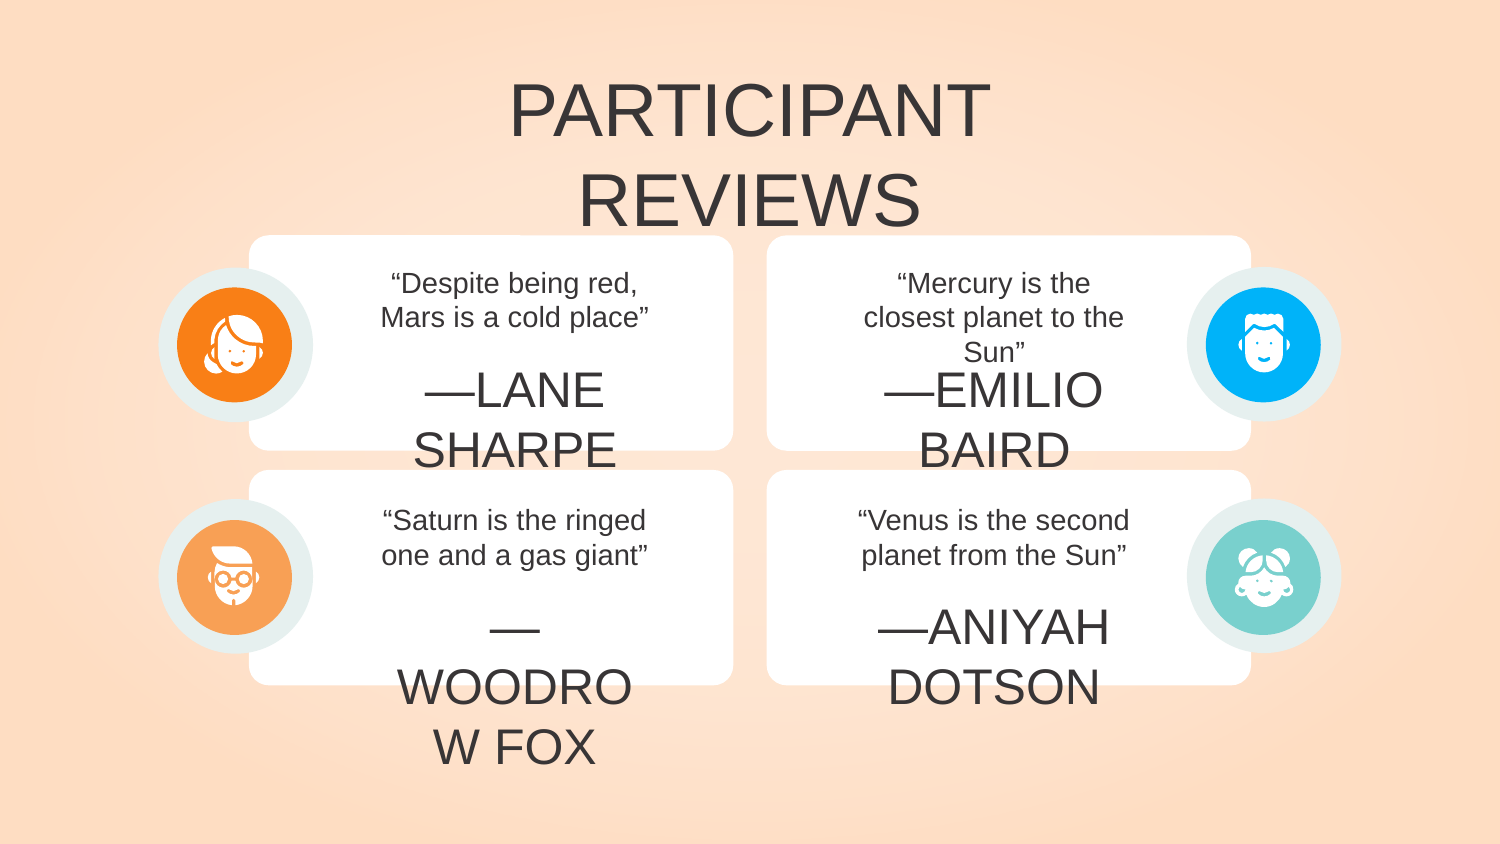

PARTICIPANT REVIEWS

“Mercury is the closest planet to the Sun”
“Despite being red, Mars is a cold place”

—EMILIO BAIRD
—LANE SHARPE

“Saturn is the ringed one and a gas giant”
“Venus is the second planet from the Sun”

—WOODROW FOX
# —ANIYAH DOTSON